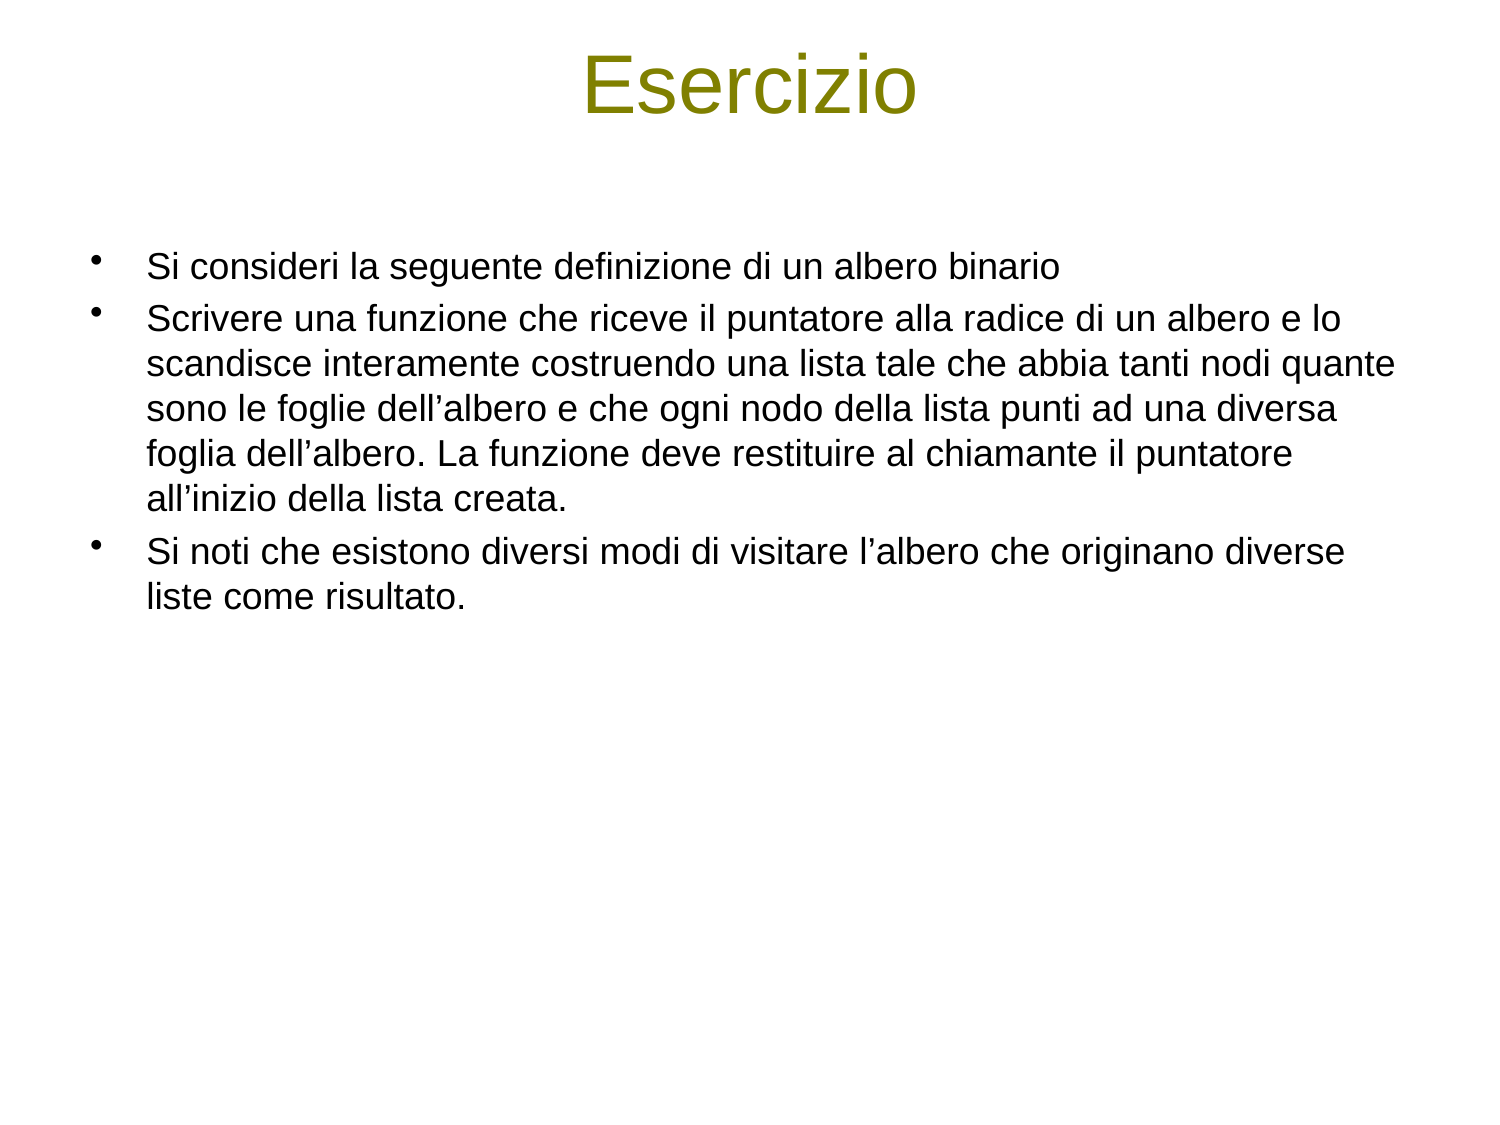

# Esercizio
Si consideri la seguente definizione di un albero binario
Scrivere una funzione che riceve il puntatore alla radice di un albero e lo scandisce interamente costruendo una lista tale che abbia tanti nodi quante sono le foglie dell’albero e che ogni nodo della lista punti ad una diversa foglia dell’albero. La funzione deve restituire al chiamante il puntatore all’inizio della lista creata.
Si noti che esistono diversi modi di visitare l’albero che originano diverse liste come risultato.